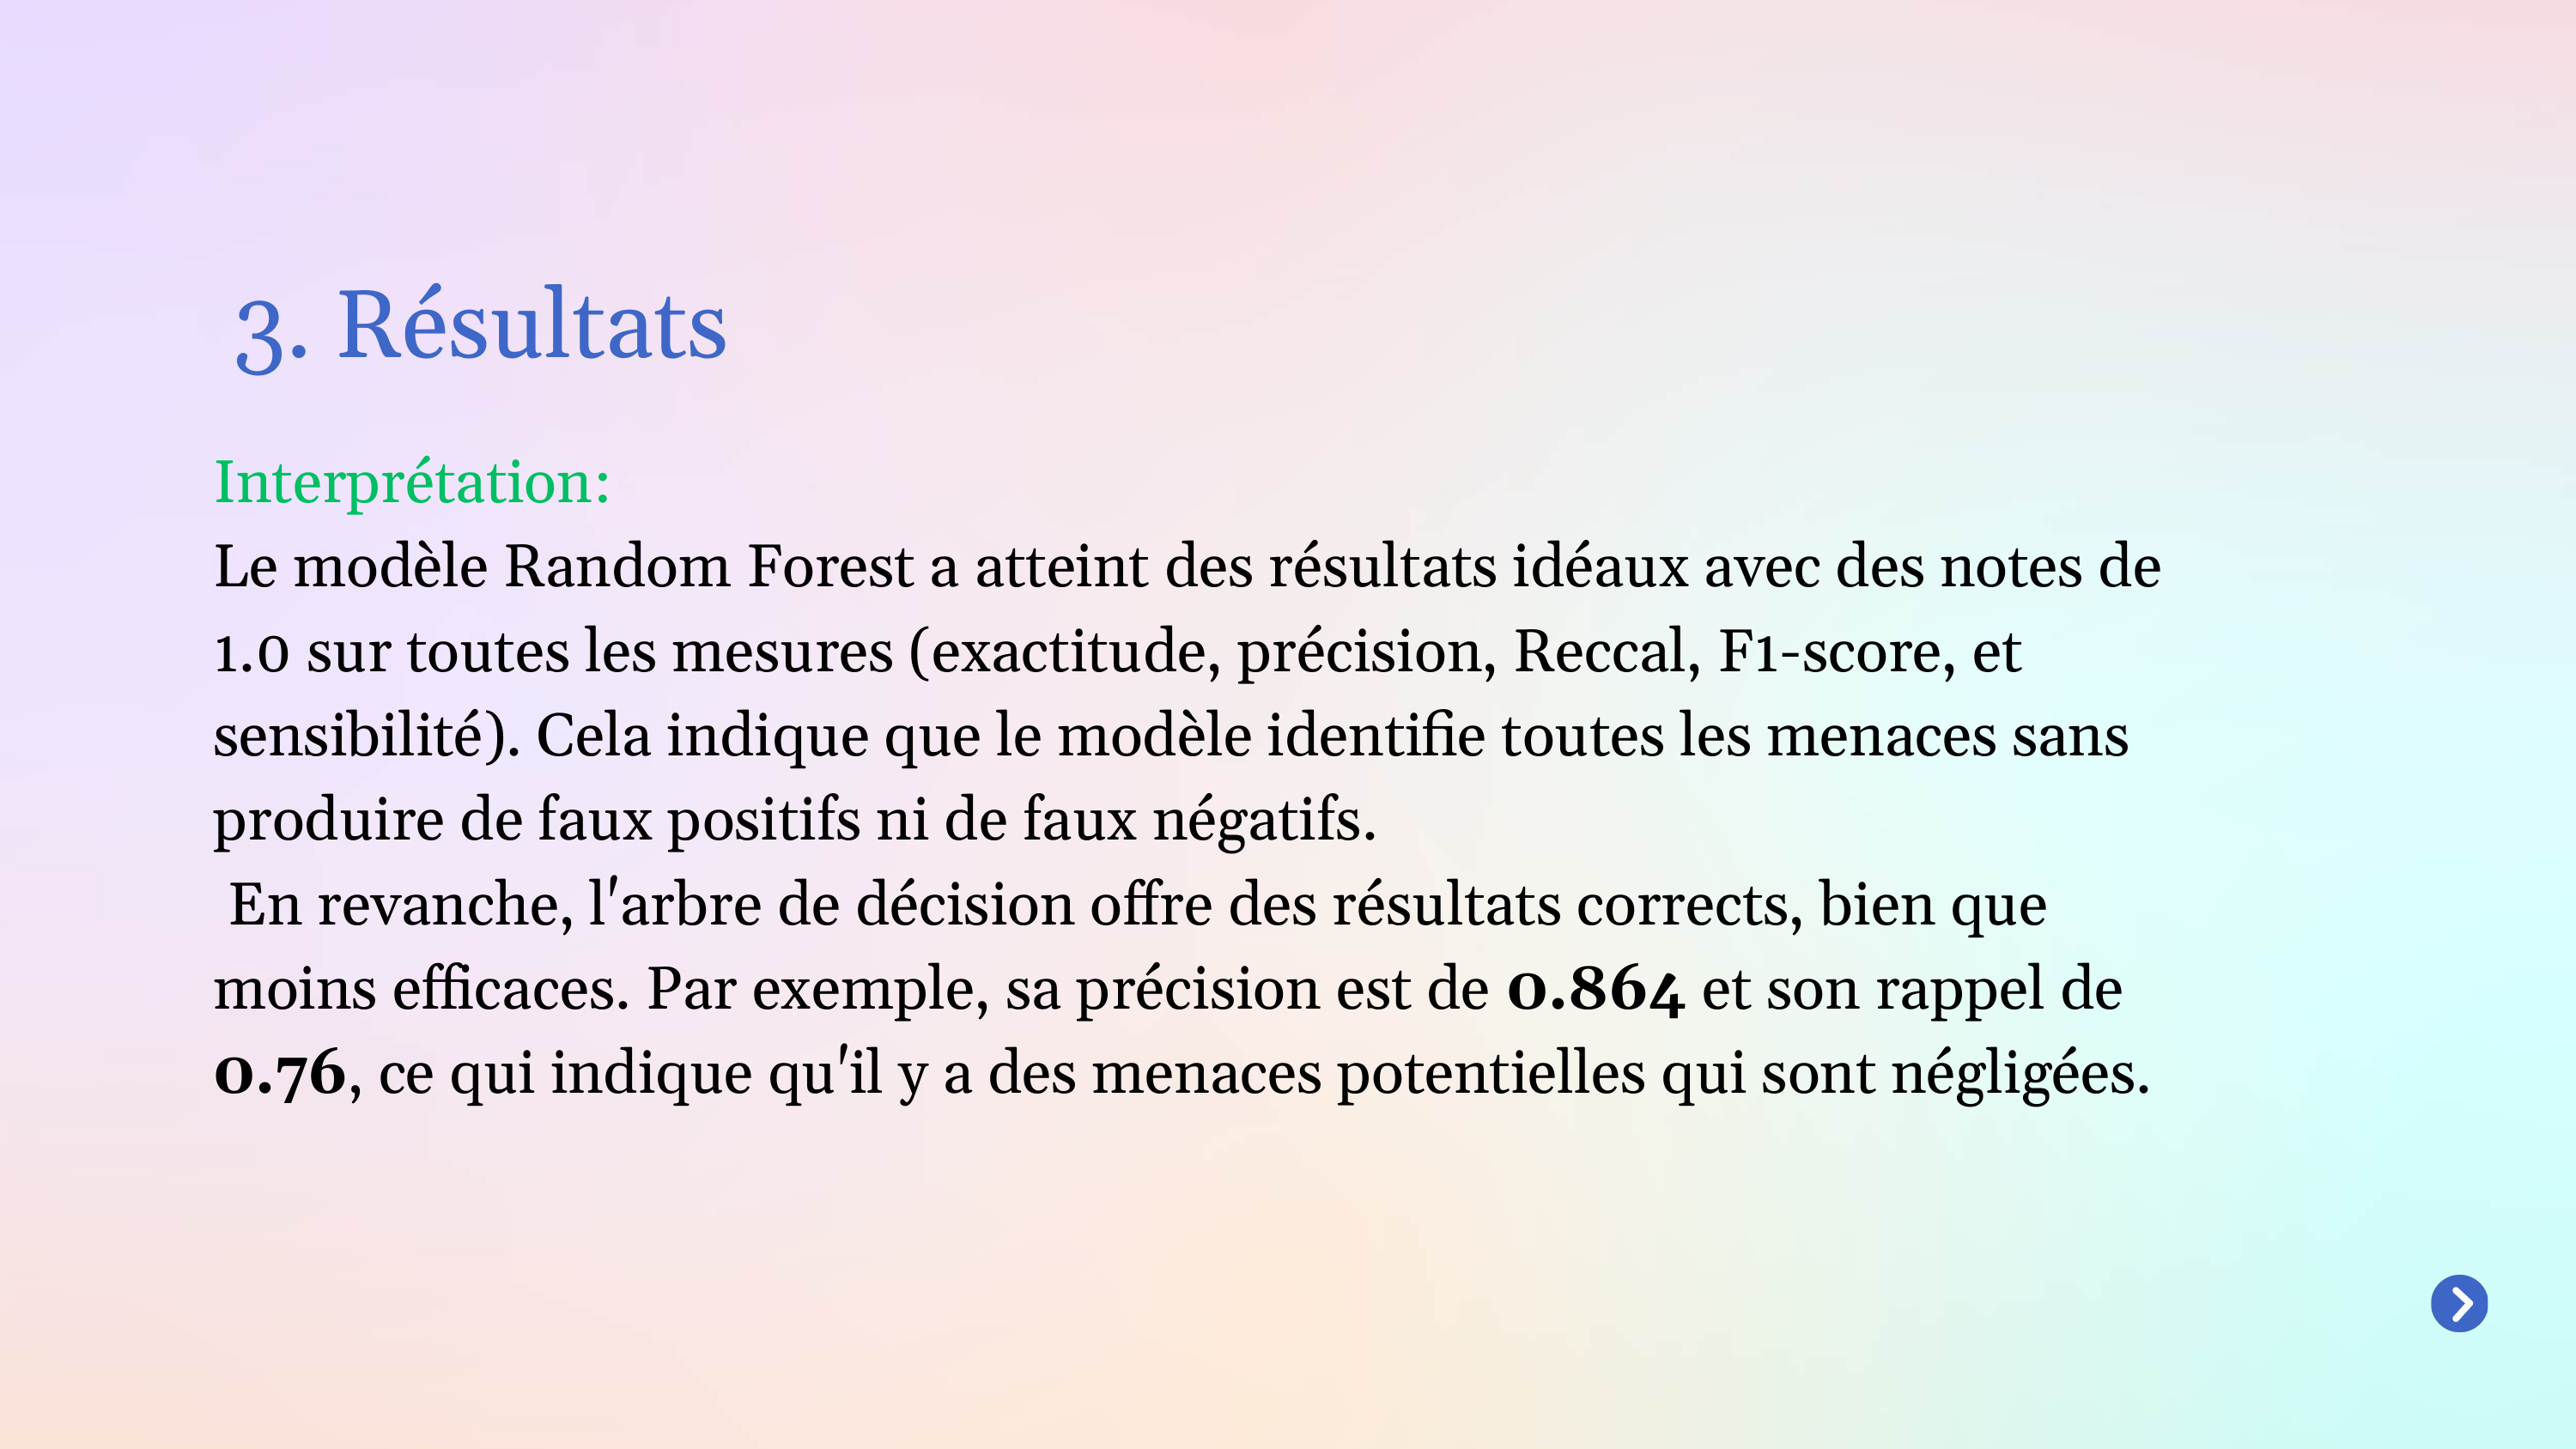

3. Résultats
Interprétation:
Le modèle Random Forest a atteint des résultats idéaux avec des notes de 1.0 sur toutes les mesures (exactitude, précision, Reccal, F1-score, et sensibilité). Cela indique que le modèle identifie toutes les menaces sans produire de faux positifs ni de faux négatifs.
 En revanche, l'arbre de décision offre des résultats corrects, bien que moins efficaces. Par exemple, sa précision est de 0.864 et son rappel de 0.76, ce qui indique qu'il y a des menaces potentielles qui sont négligées.